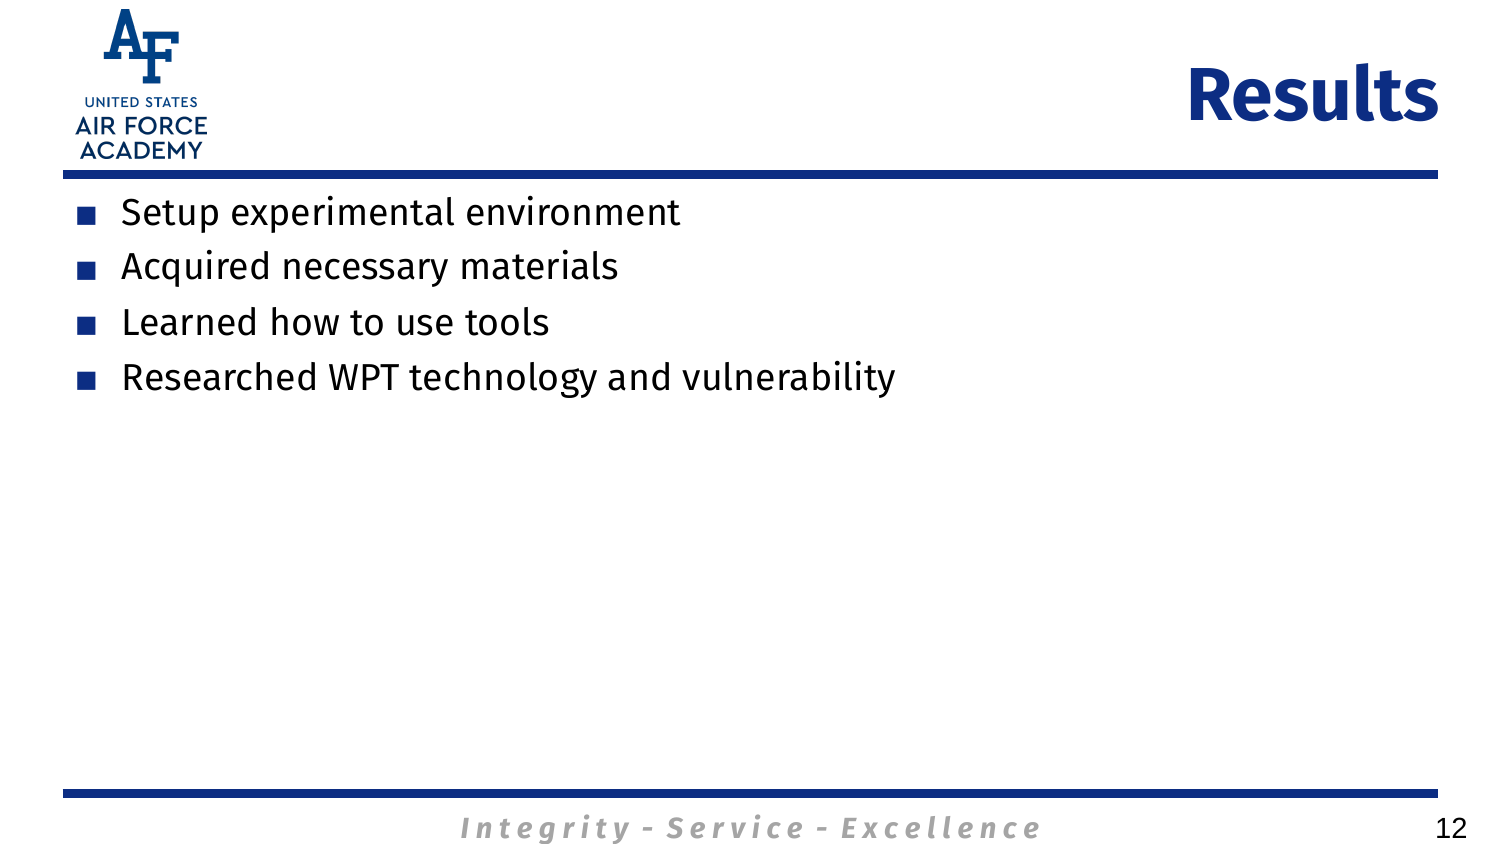

# Results
Setup experimental environment
Acquired necessary materials
Learned how to use tools
Researched WPT technology and vulnerability
12